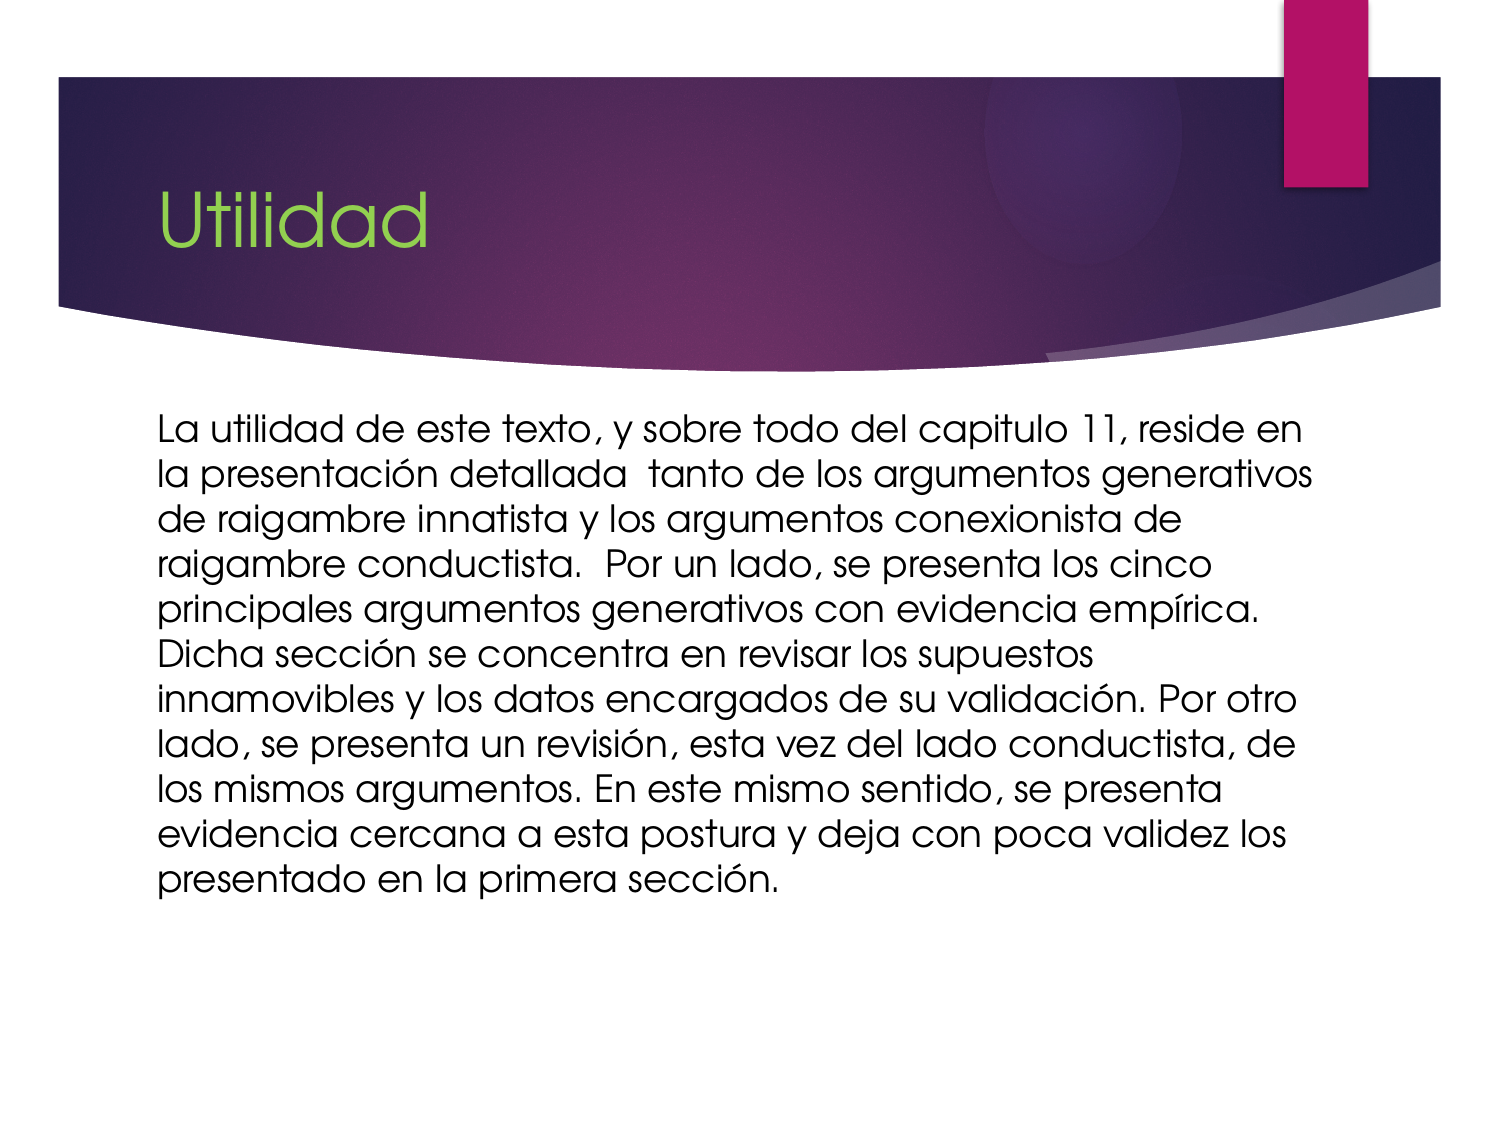

# Utilidad
La utilidad de este texto, y sobre todo del capitulo 11, reside en la presentación detallada  tanto de los argumentos generativos de raigambre innatista y los argumentos conexionista de raigambre conductista.  Por un lado, se presenta los cinco principales argumentos generativos con evidencia empírica. Dicha sección se concentra en revisar los supuestos innamovibles y los datos encargados de su validación. Por otro lado, se presenta un revisión, esta vez del lado conductista, de los mismos argumentos. En este mismo sentido, se presenta evidencia cercana a esta postura y deja con poca validez los presentado en la primera sección.